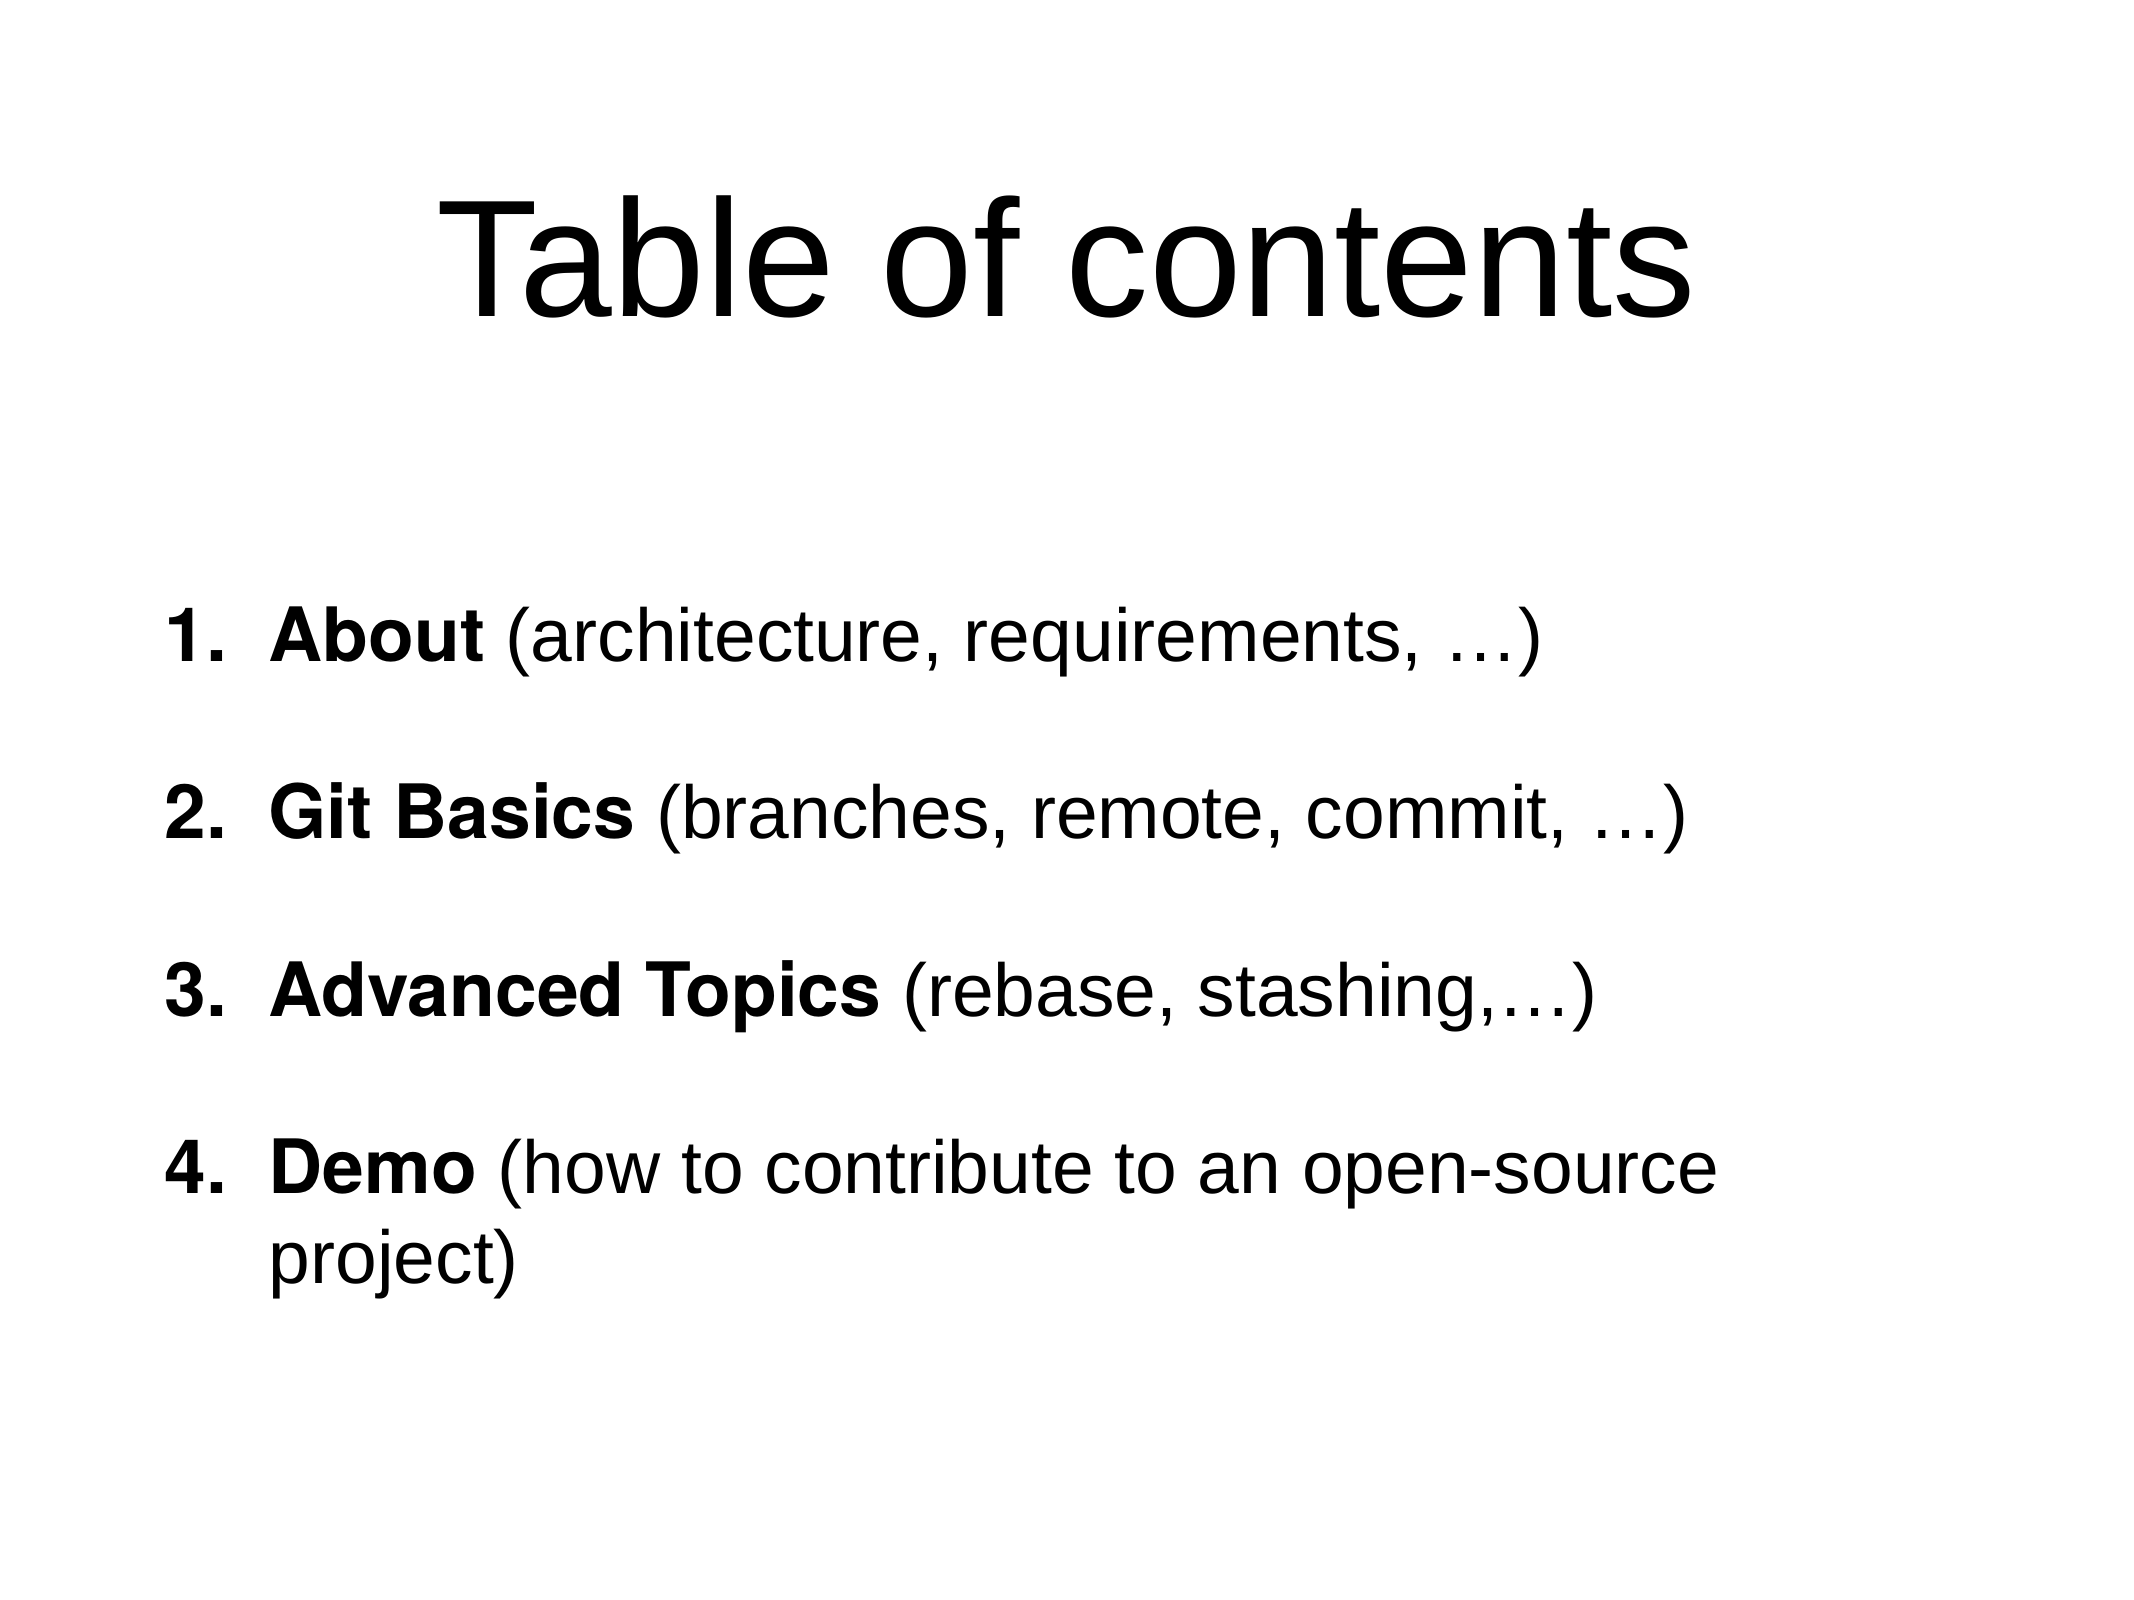

# Table of contents
About (architecture, requirements, …)
Git Basics (branches, remote, commit, …)
Advanced Topics (rebase, stashing,…)
Demo (how to contribute to an open-source project)